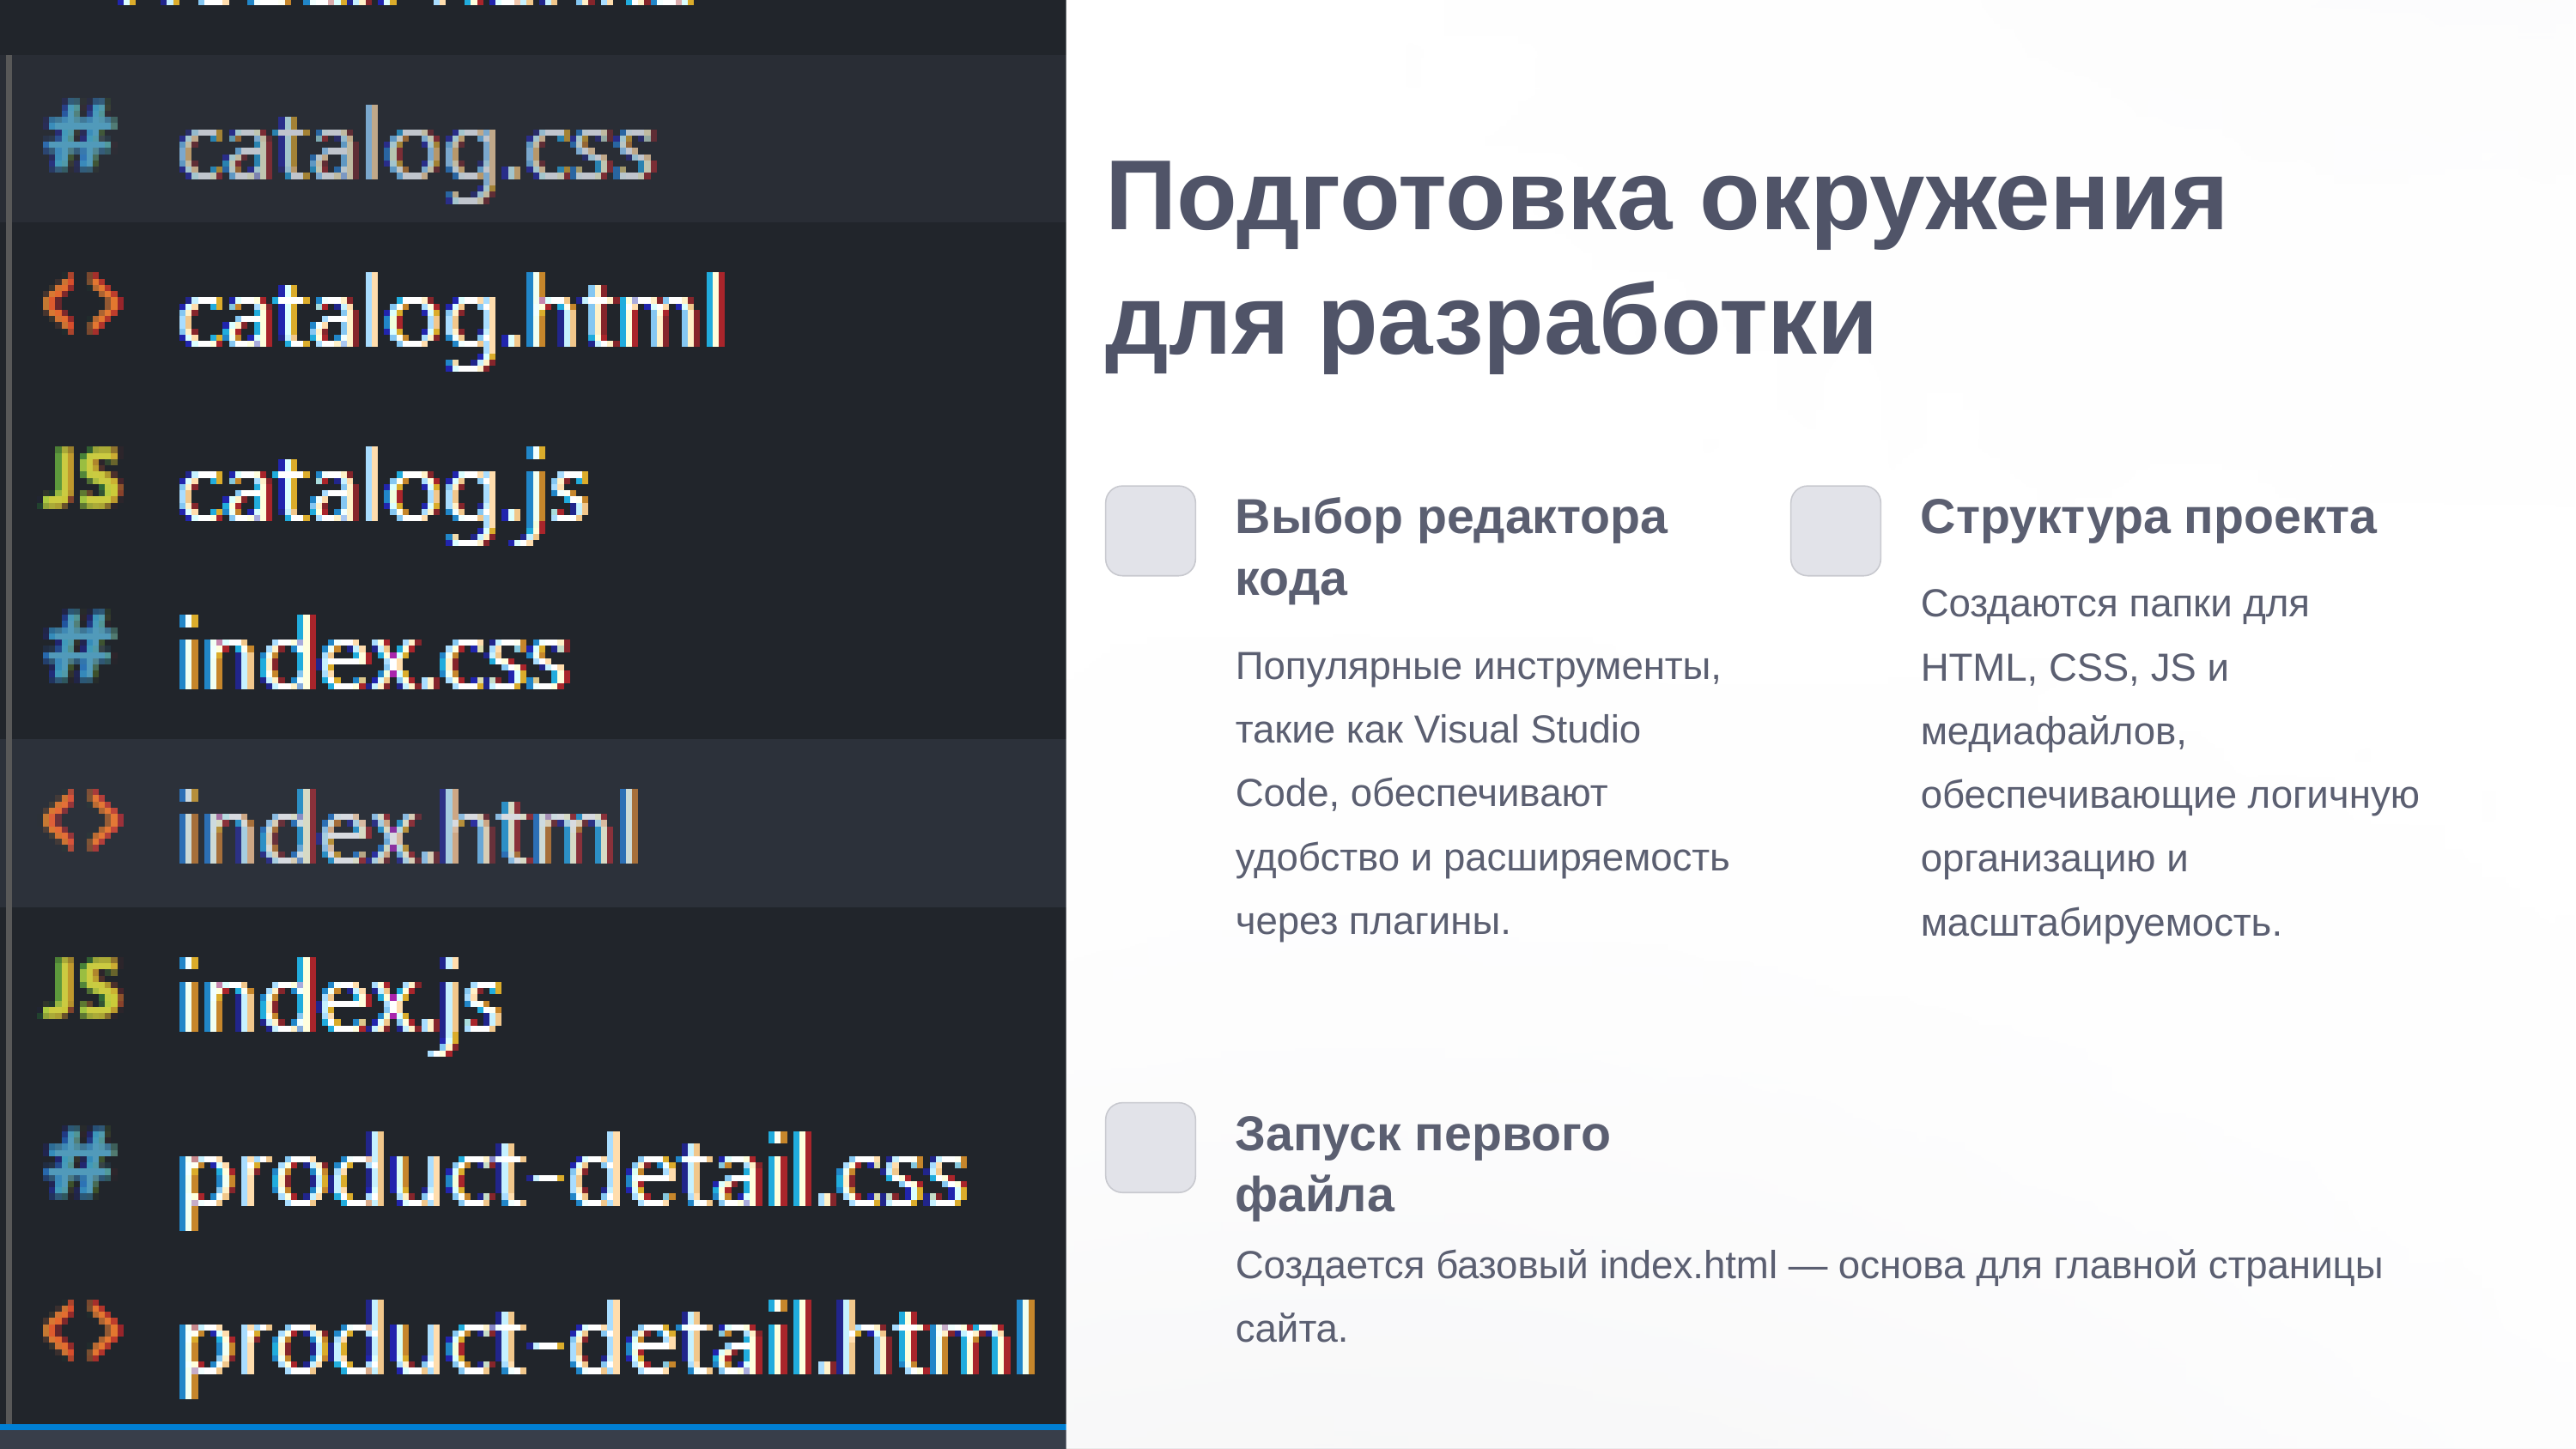

Подготовка окружения для разработки

Выбор редактора кода

Структура проекта

Создаются папки для HTML, CSS, JS и медиафайлов, обеспечивающие логичную организацию и масштабируемость.

Популярные инструменты, такие как Visual Studio Code, обеспечивают удобство и расширяемость через плагины.

Запуск первого файла

Создается базовый index.html — основа для главной страницы сайта.